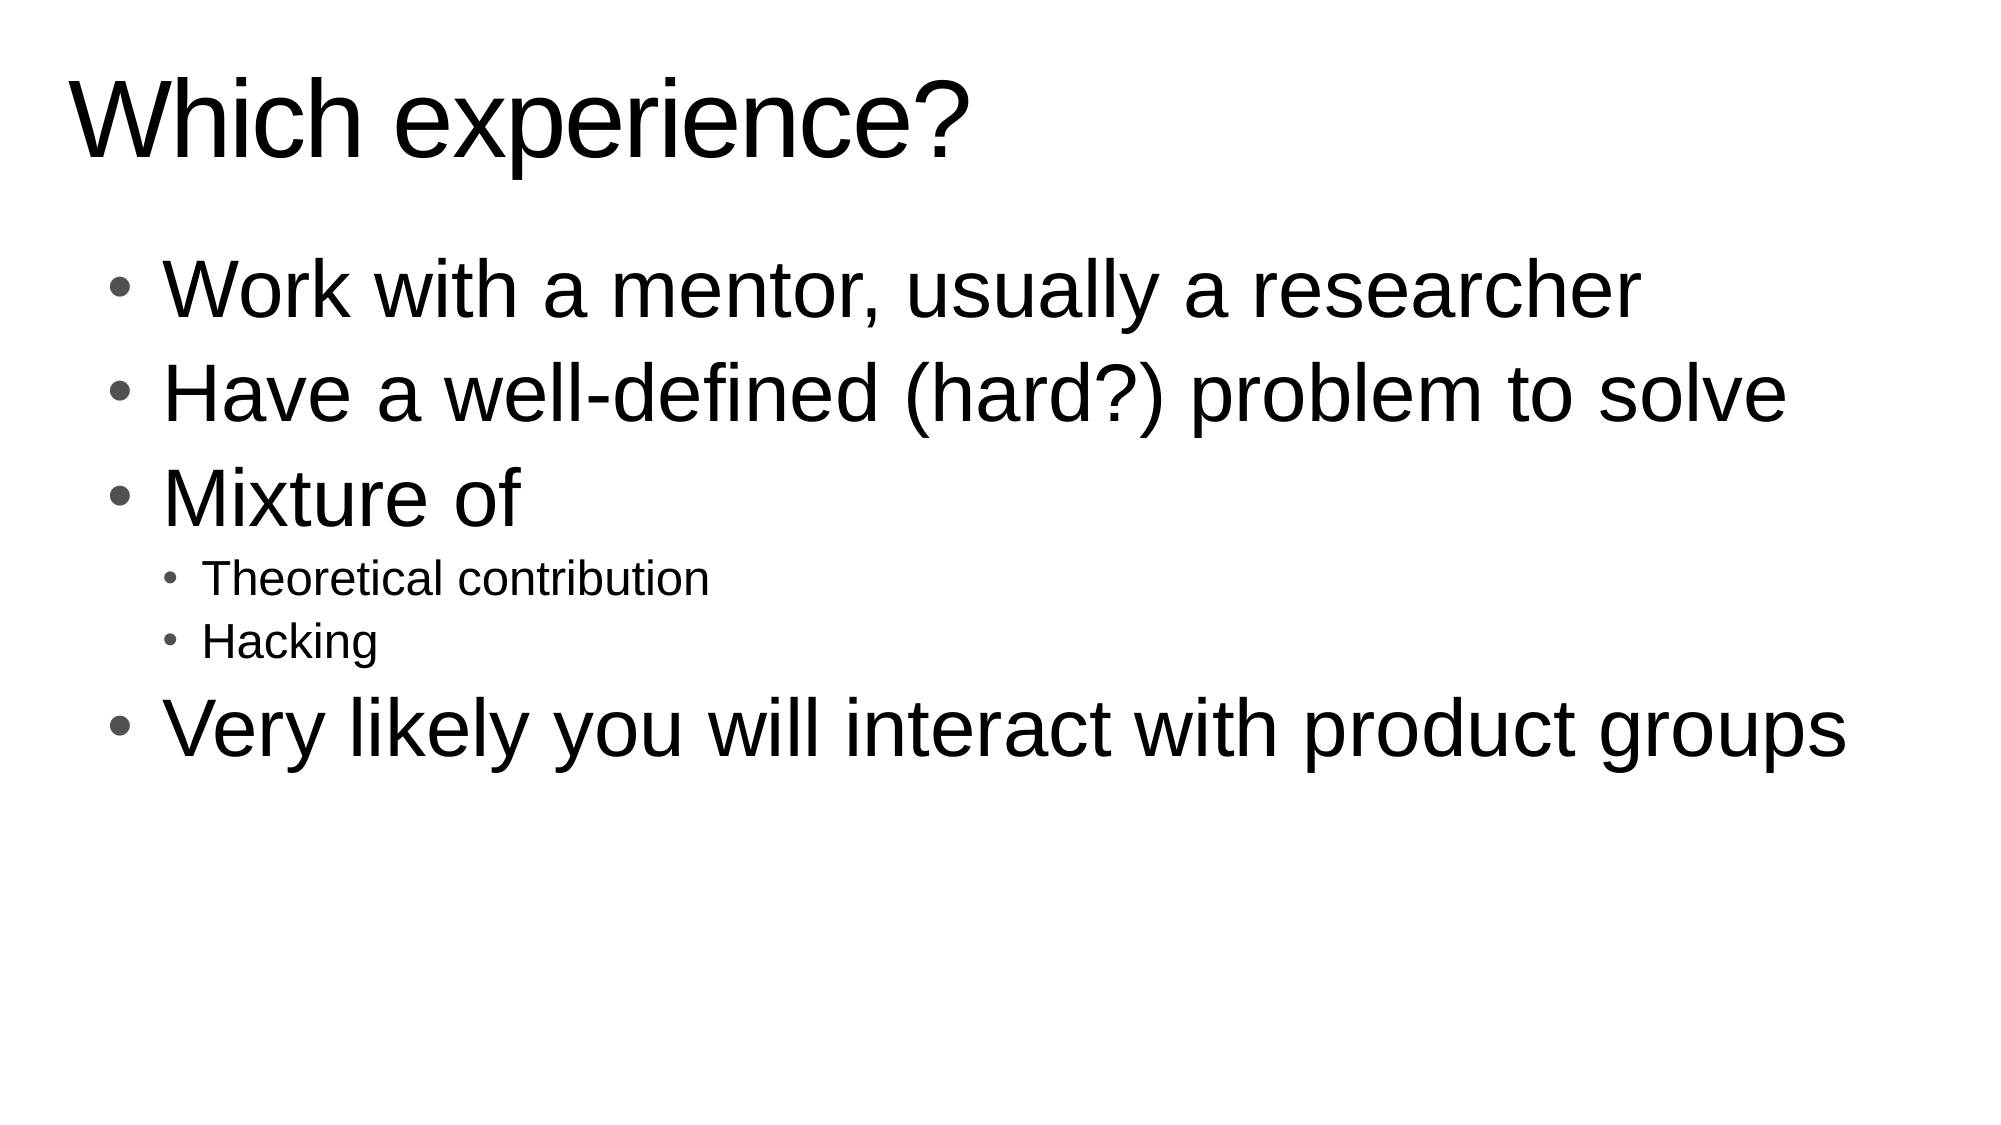

# Which experience?
Work with a mentor, usually a researcher
Have a well-defined (hard?) problem to solve
Mixture of
Theoretical contribution
Hacking
Very likely you will interact with product groups